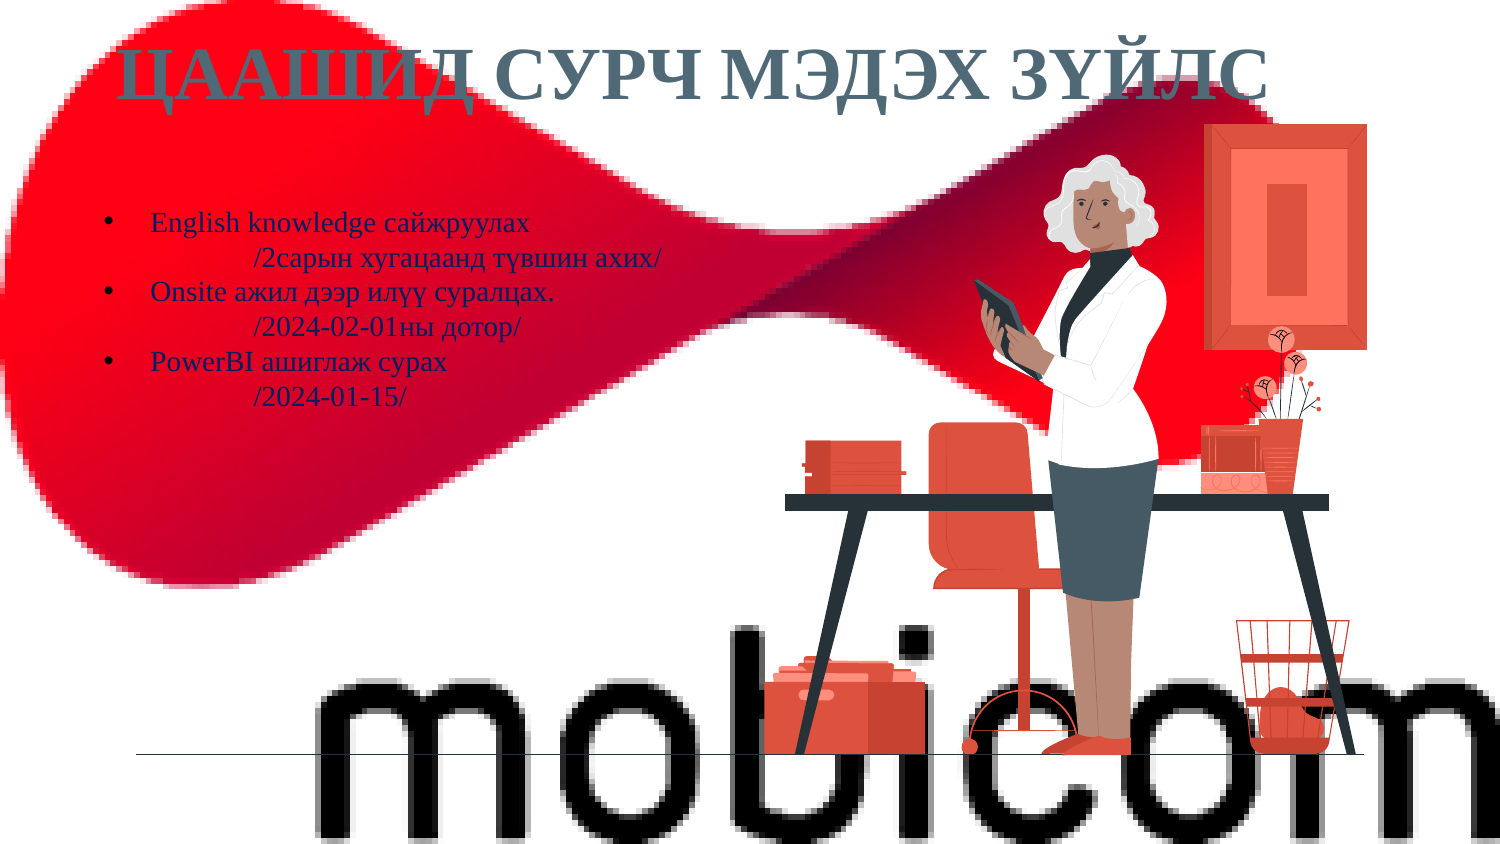

Цаашид сурч мэдэх зүйлс

English knowledge сайжруулах
	/2сарын хугацаанд түвшин ахих/
Onsite ажил дээр илүү суралцах.
	/2024-02-01ны дотор/
PowerBI ашиглаж сурах
	/2024-01-15/